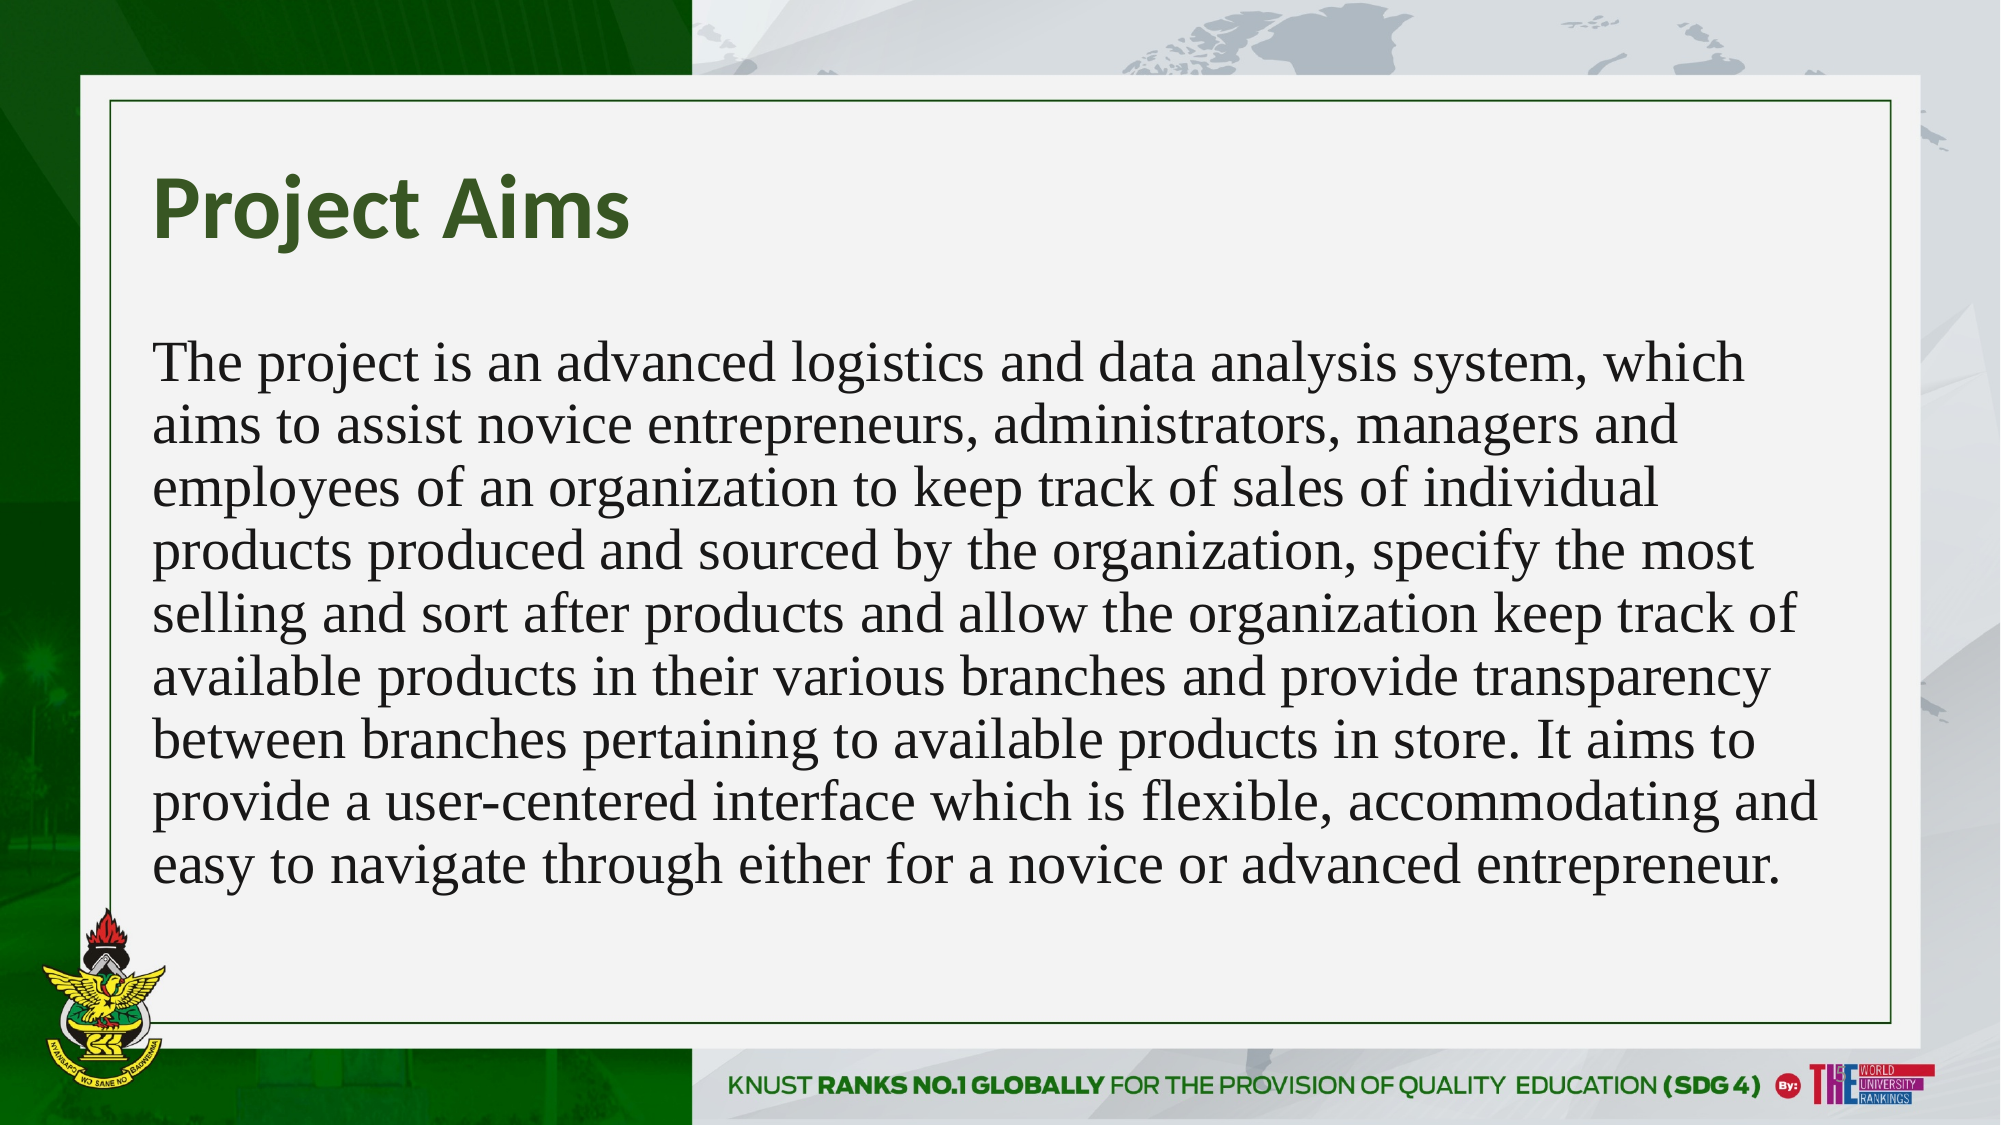

# Project Aims
The project is an advanced logistics and data analysis system, which aims to assist novice entrepreneurs, administrators, managers and employees of an organization to keep track of sales of individual products produced and sourced by the organization, specify the most selling and sort after products and allow the organization keep track of available products in their various branches and provide transparency between branches pertaining to available products in store. It aims to provide a user-centered interface which is flexible, accommodating and easy to navigate through either for a novice or advanced entrepreneur.
5